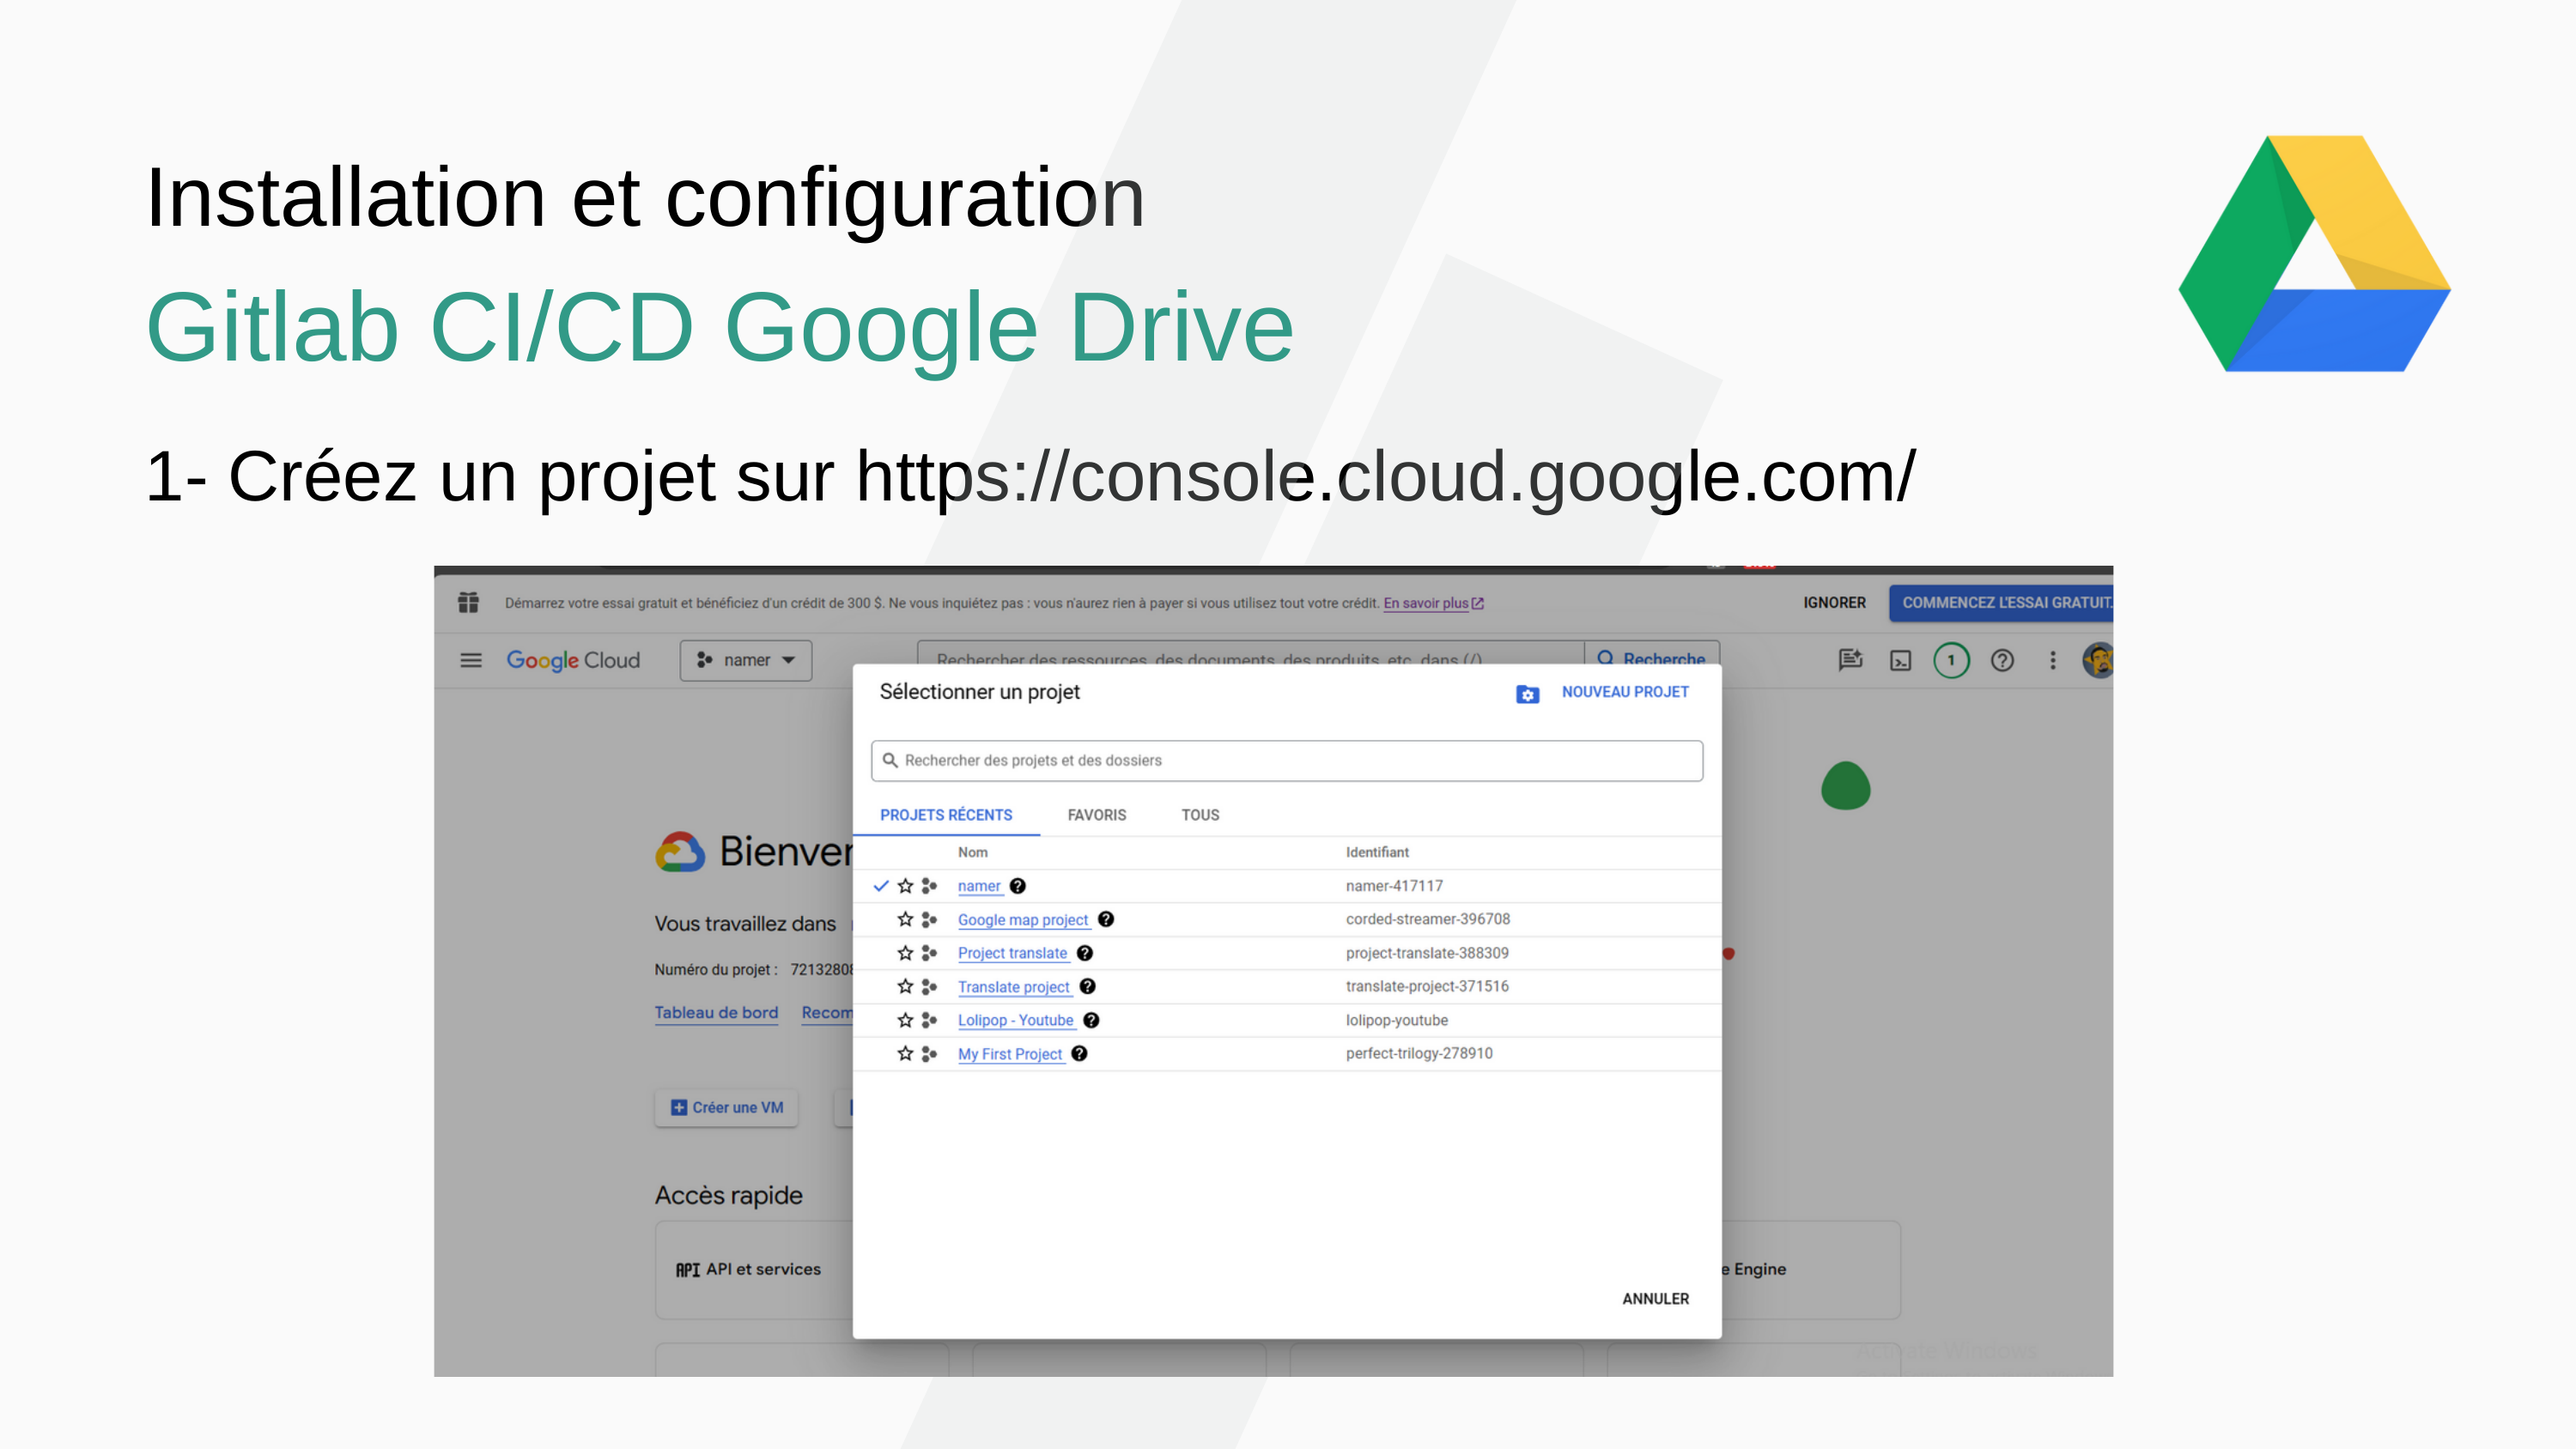

Installation et configuration
Gitlab CI/CD Google Drive

1- Créez un projet sur https://console.cloud.google.com/